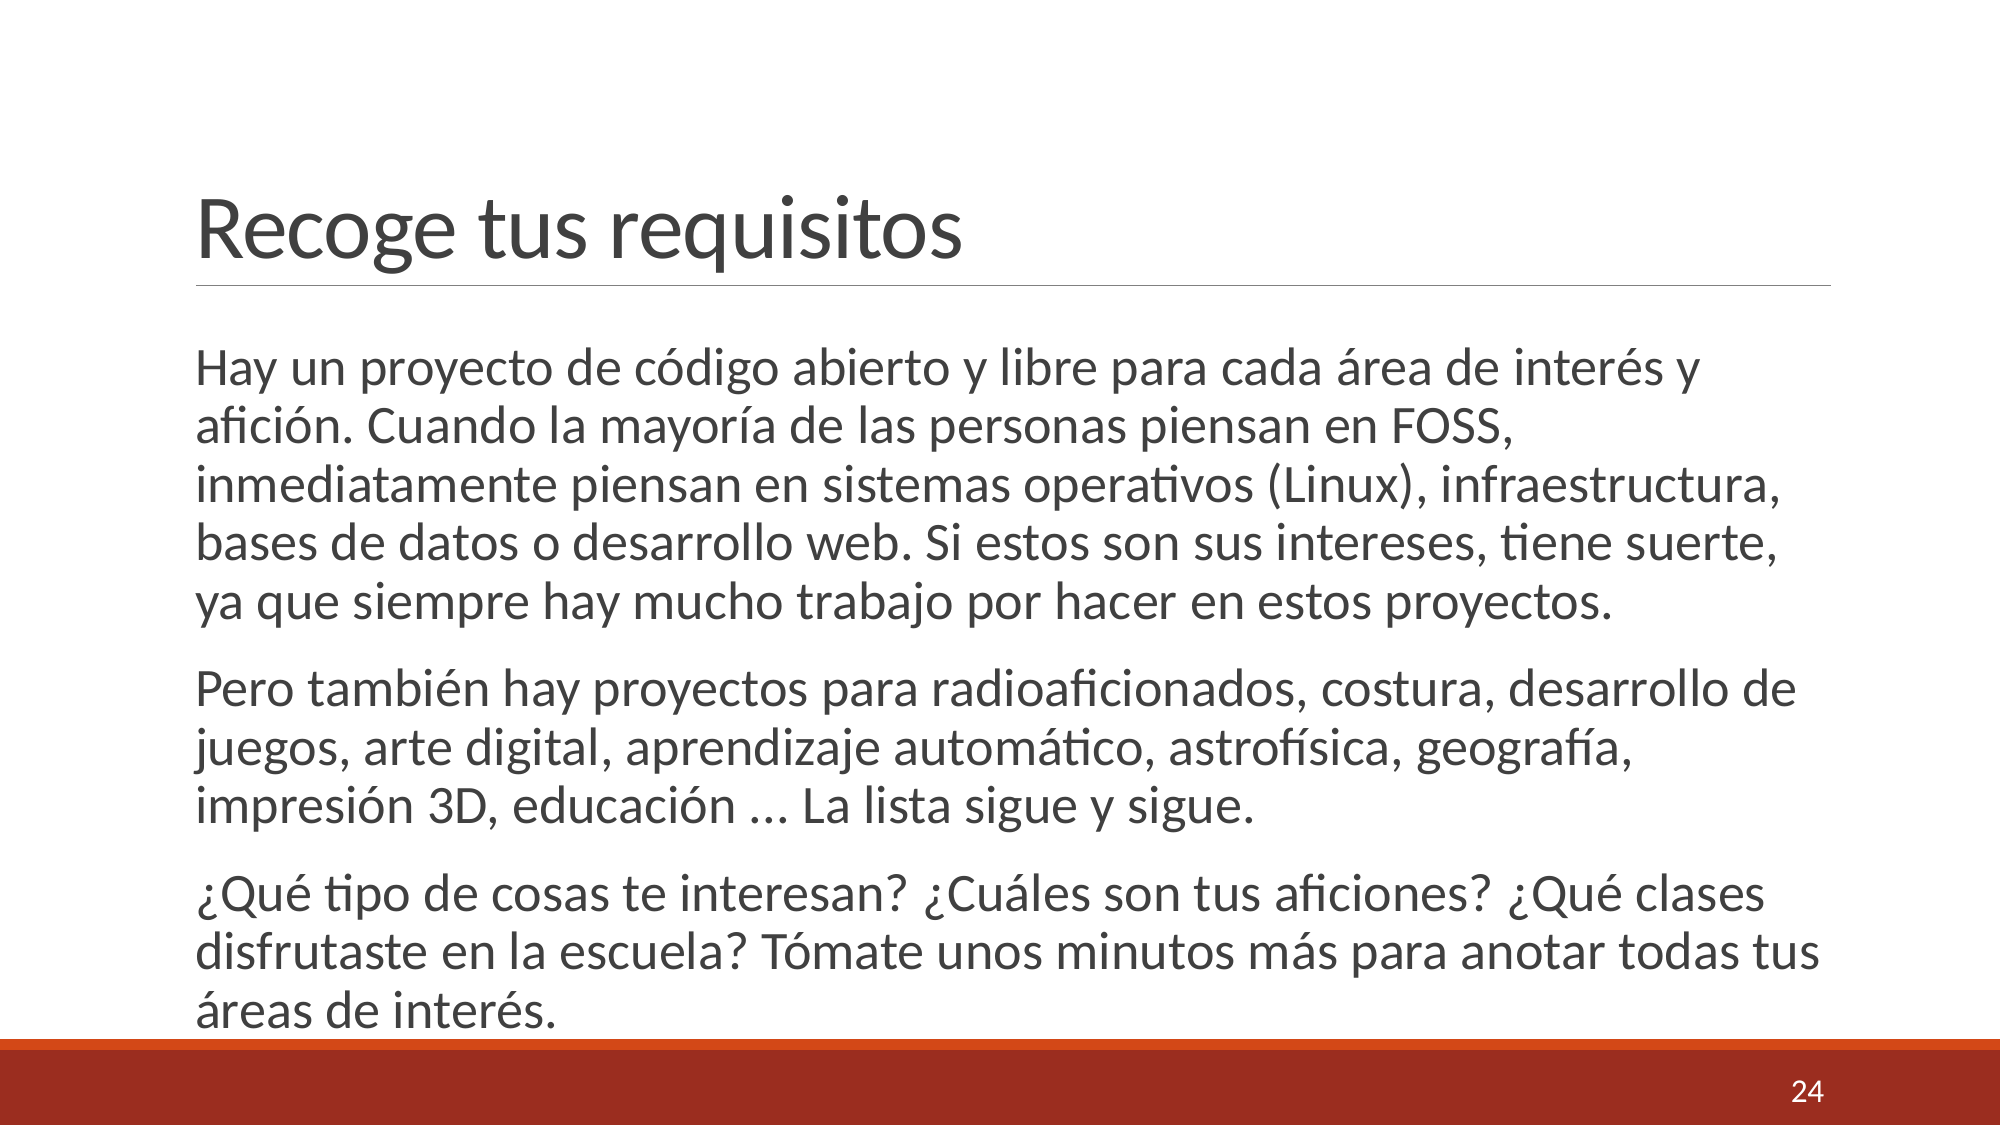

# Recoge tus requisitos
Hay un proyecto de código abierto y libre para cada área de interés y afición. Cuando la mayoría de las personas piensan en FOSS, inmediatamente piensan en sistemas operativos (Linux), infraestructura, bases de datos o desarrollo web. Si estos son sus intereses, tiene suerte, ya que siempre hay mucho trabajo por hacer en estos proyectos.
Pero también hay proyectos para radioaficionados, costura, desarrollo de juegos, arte digital, aprendizaje automático, astrofísica, geografía, impresión 3D, educación ... La lista sigue y sigue.
¿Qué tipo de cosas te interesan? ¿Cuáles son tus aficiones? ¿Qué clases disfrutaste en la escuela? Tómate unos minutos más para anotar todas tus áreas de interés.
24